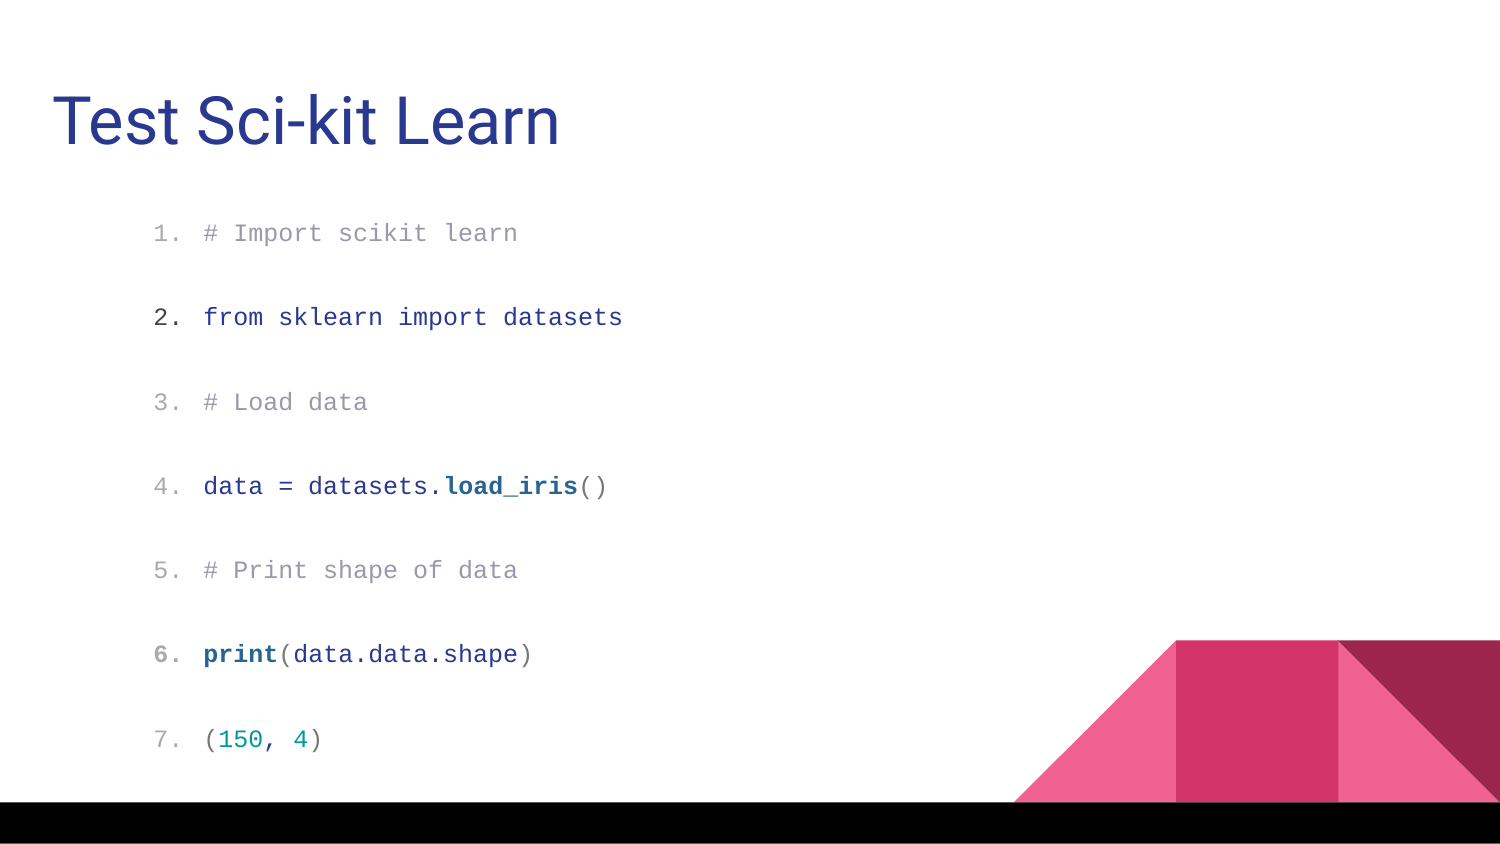

Test Sci-kit Learn
# Import scikit learn

from sklearn import datasets

# Load data

data = datasets.load_iris()

# Print shape of data

print(data.data.shape)

(150, 4)